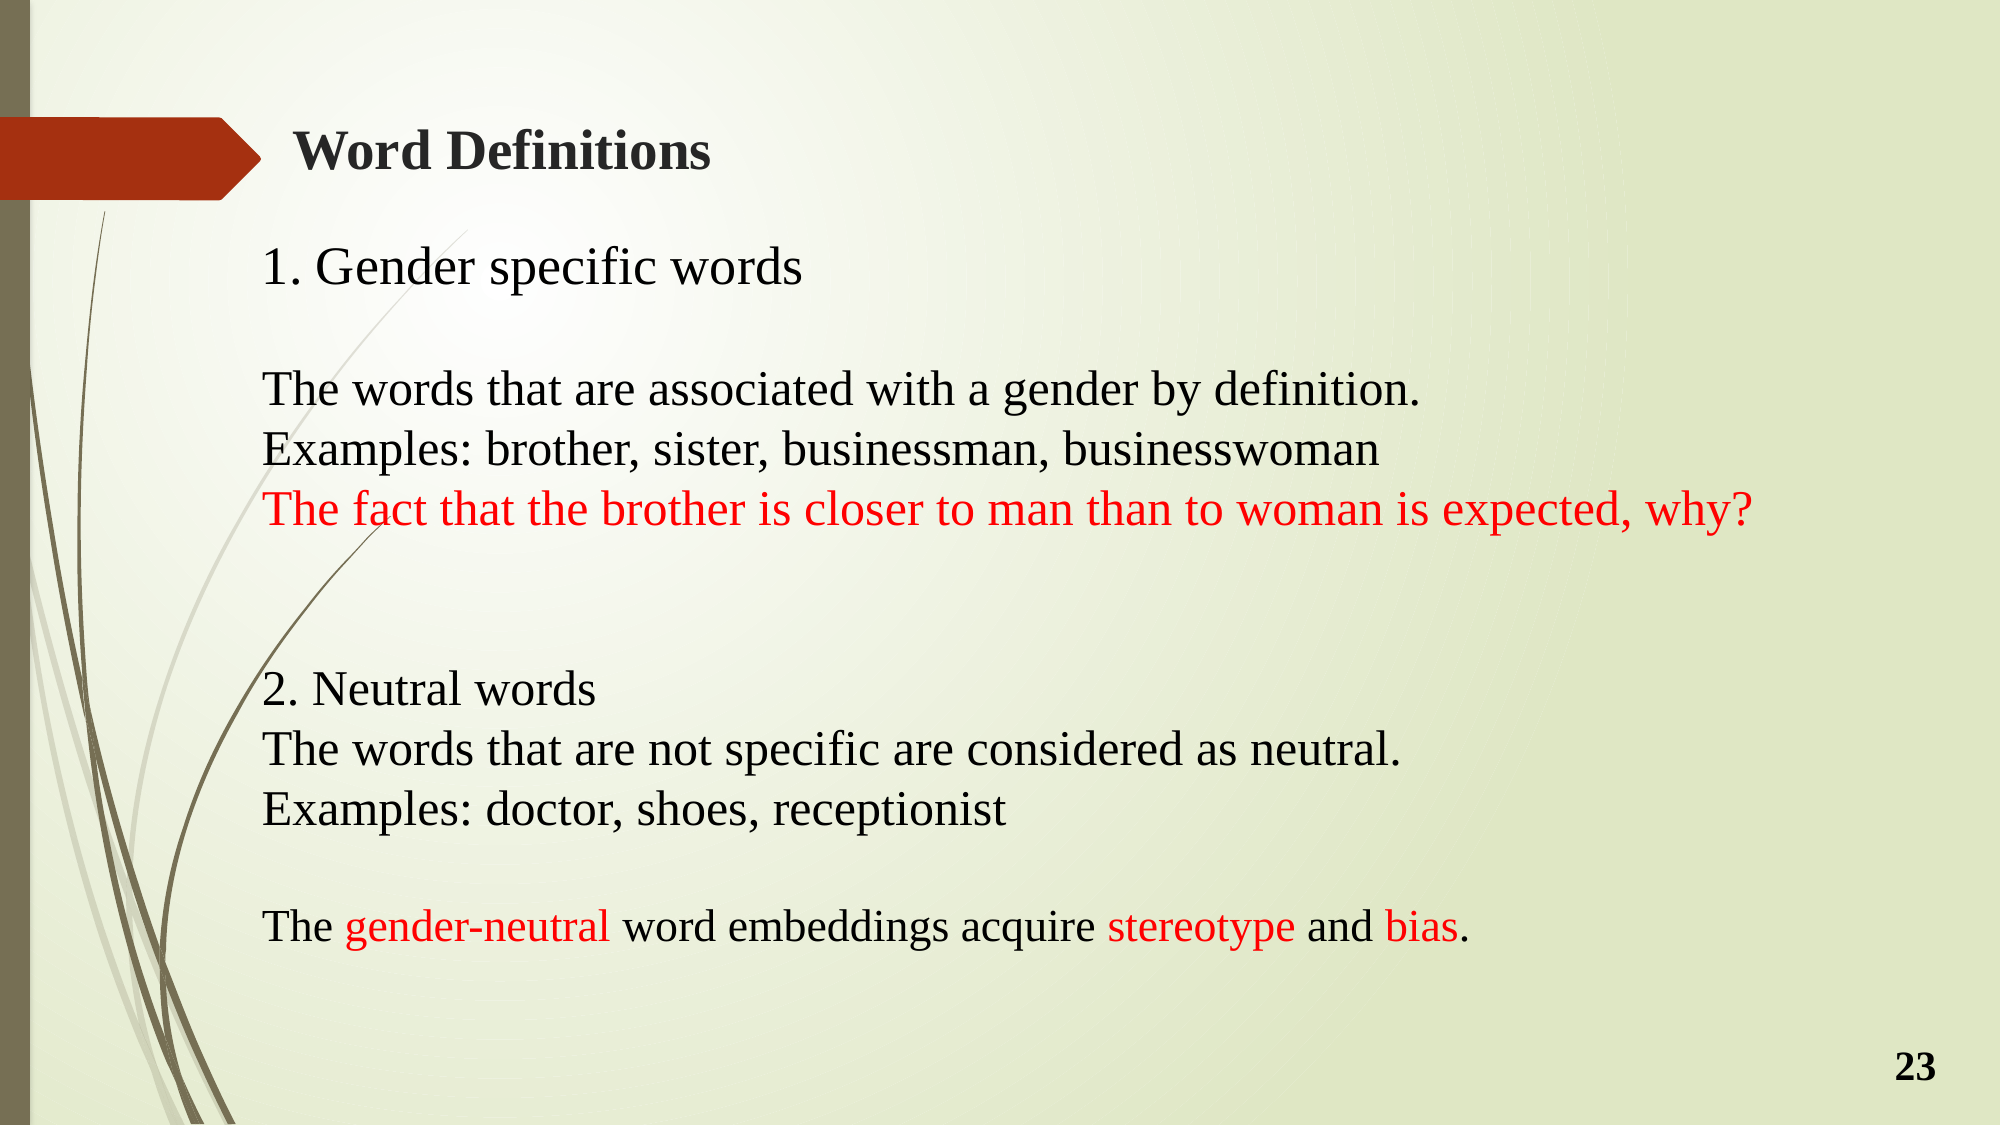

# Word Definitions

1. Gender specific words

The words that are associated with a gender by definition.
Examples: brother, sister, businessman, businesswoman
The fact that the brother is closer to man than to woman is expected, why?

2. Neutral words
The words that are not specific are considered as neutral.
Examples: doctor, shoes, receptionist
The gender-neutral word embeddings acquire stereotype and bias.

23